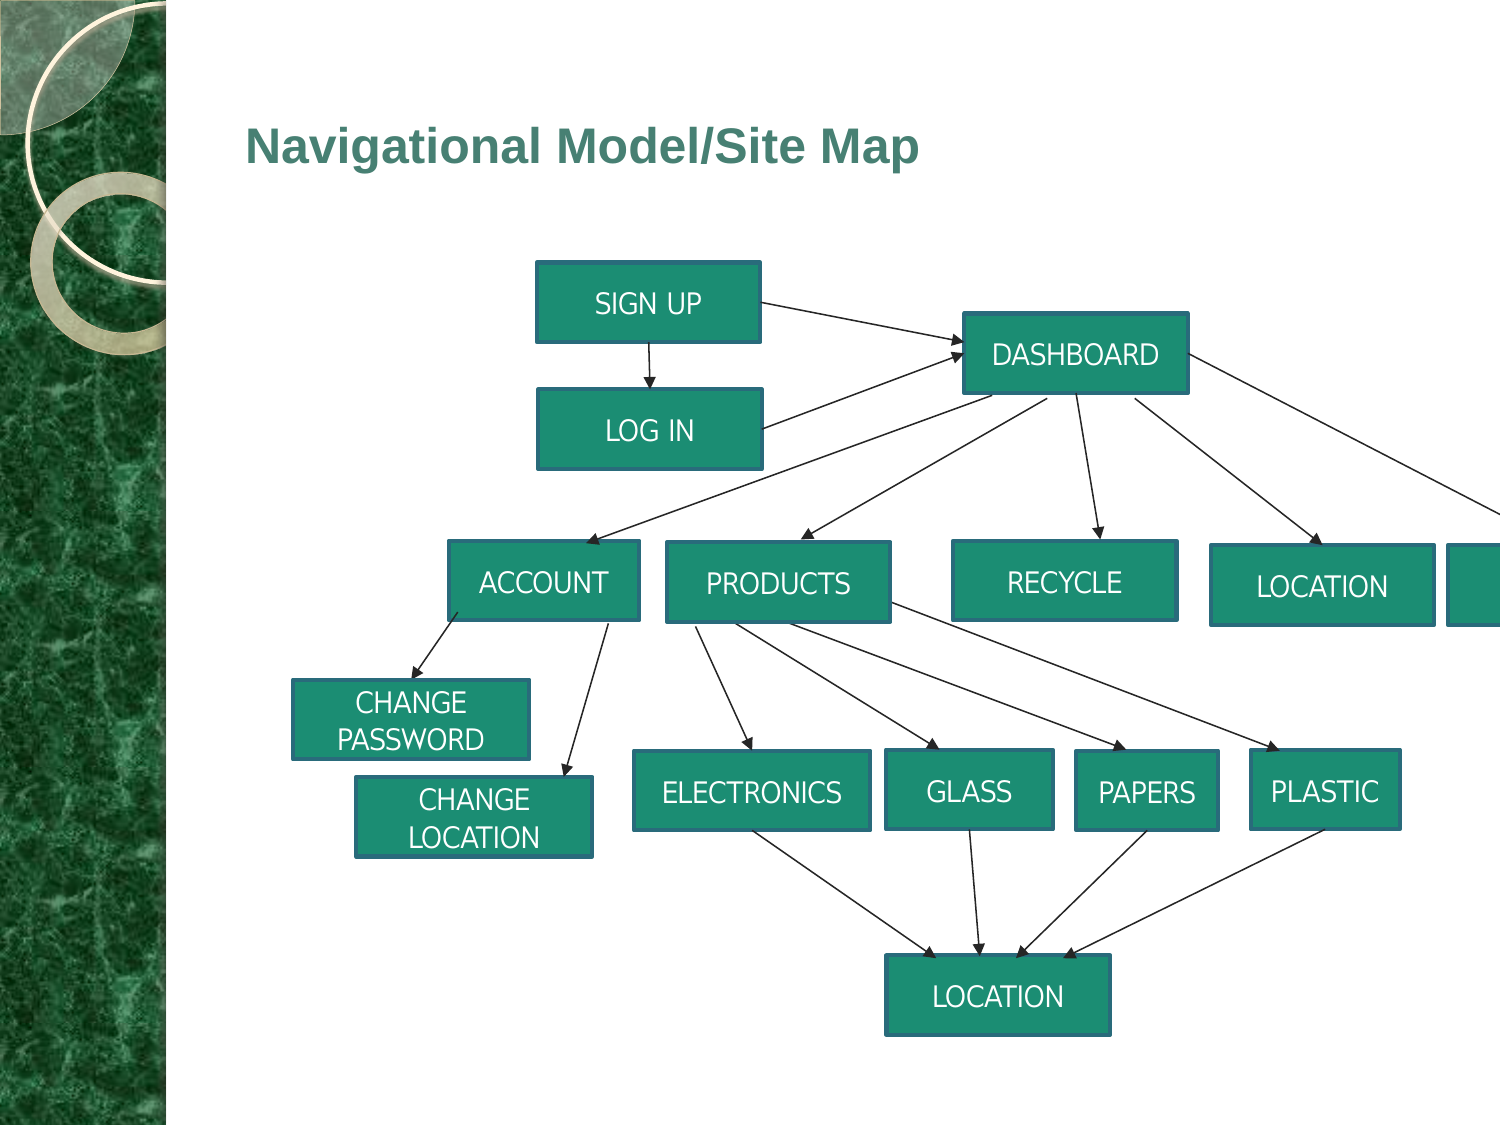

Navigational Model/Site Map
SIGN UP
DASHBOARD
LOG IN
ACCOUNT
RECYCLE
PRODUCTS
LOCATION
WALLET
CHANGE PASSWORD
Redeem Points
PLASTIC
GLASS
ELECTRONICS
PAPERS
CHANGE LOCATION
LOCATION